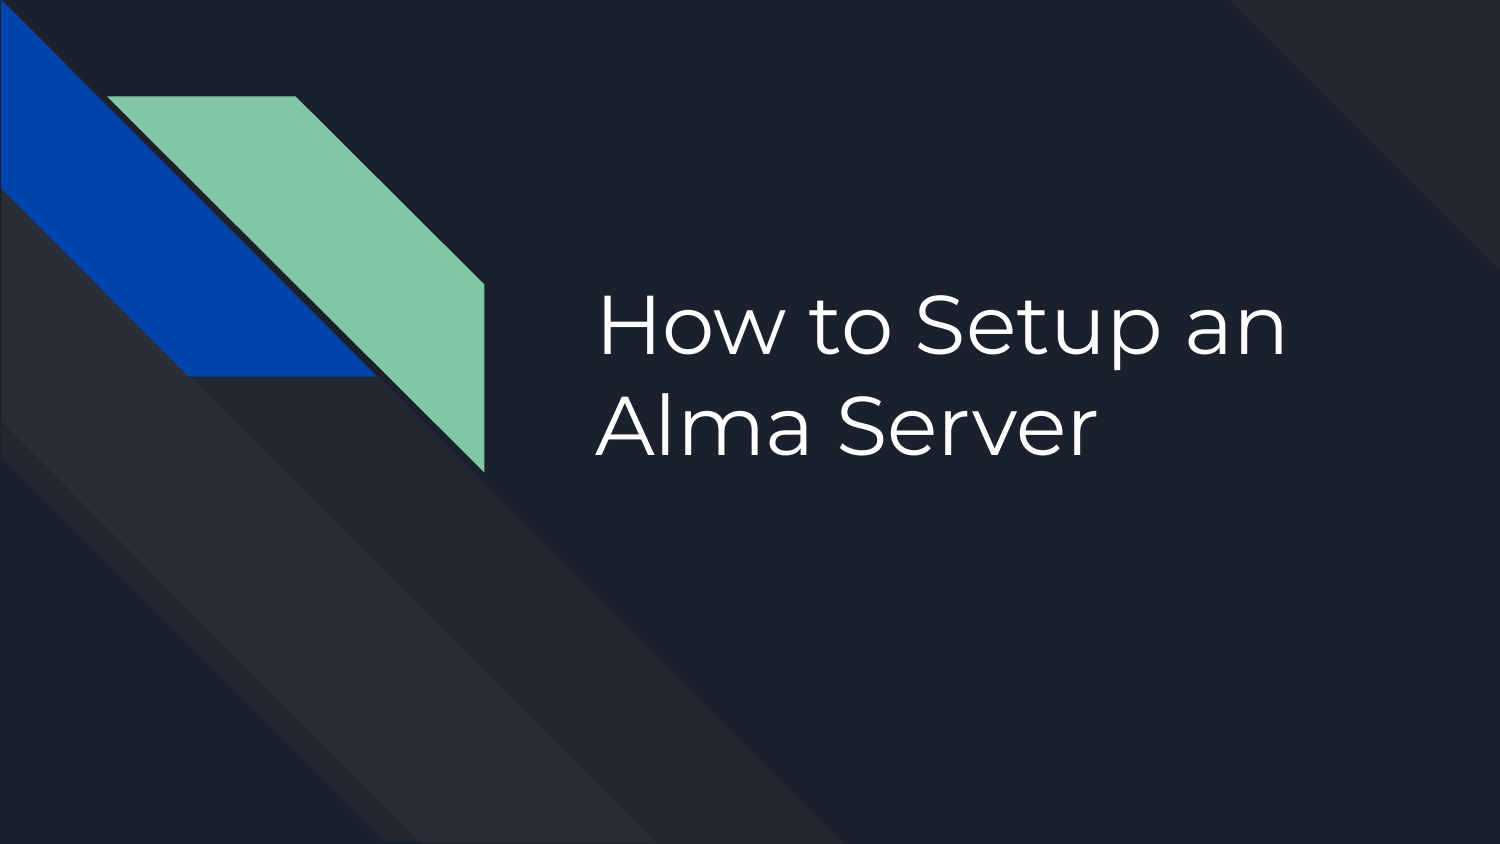

# How to Setup an Alma Server